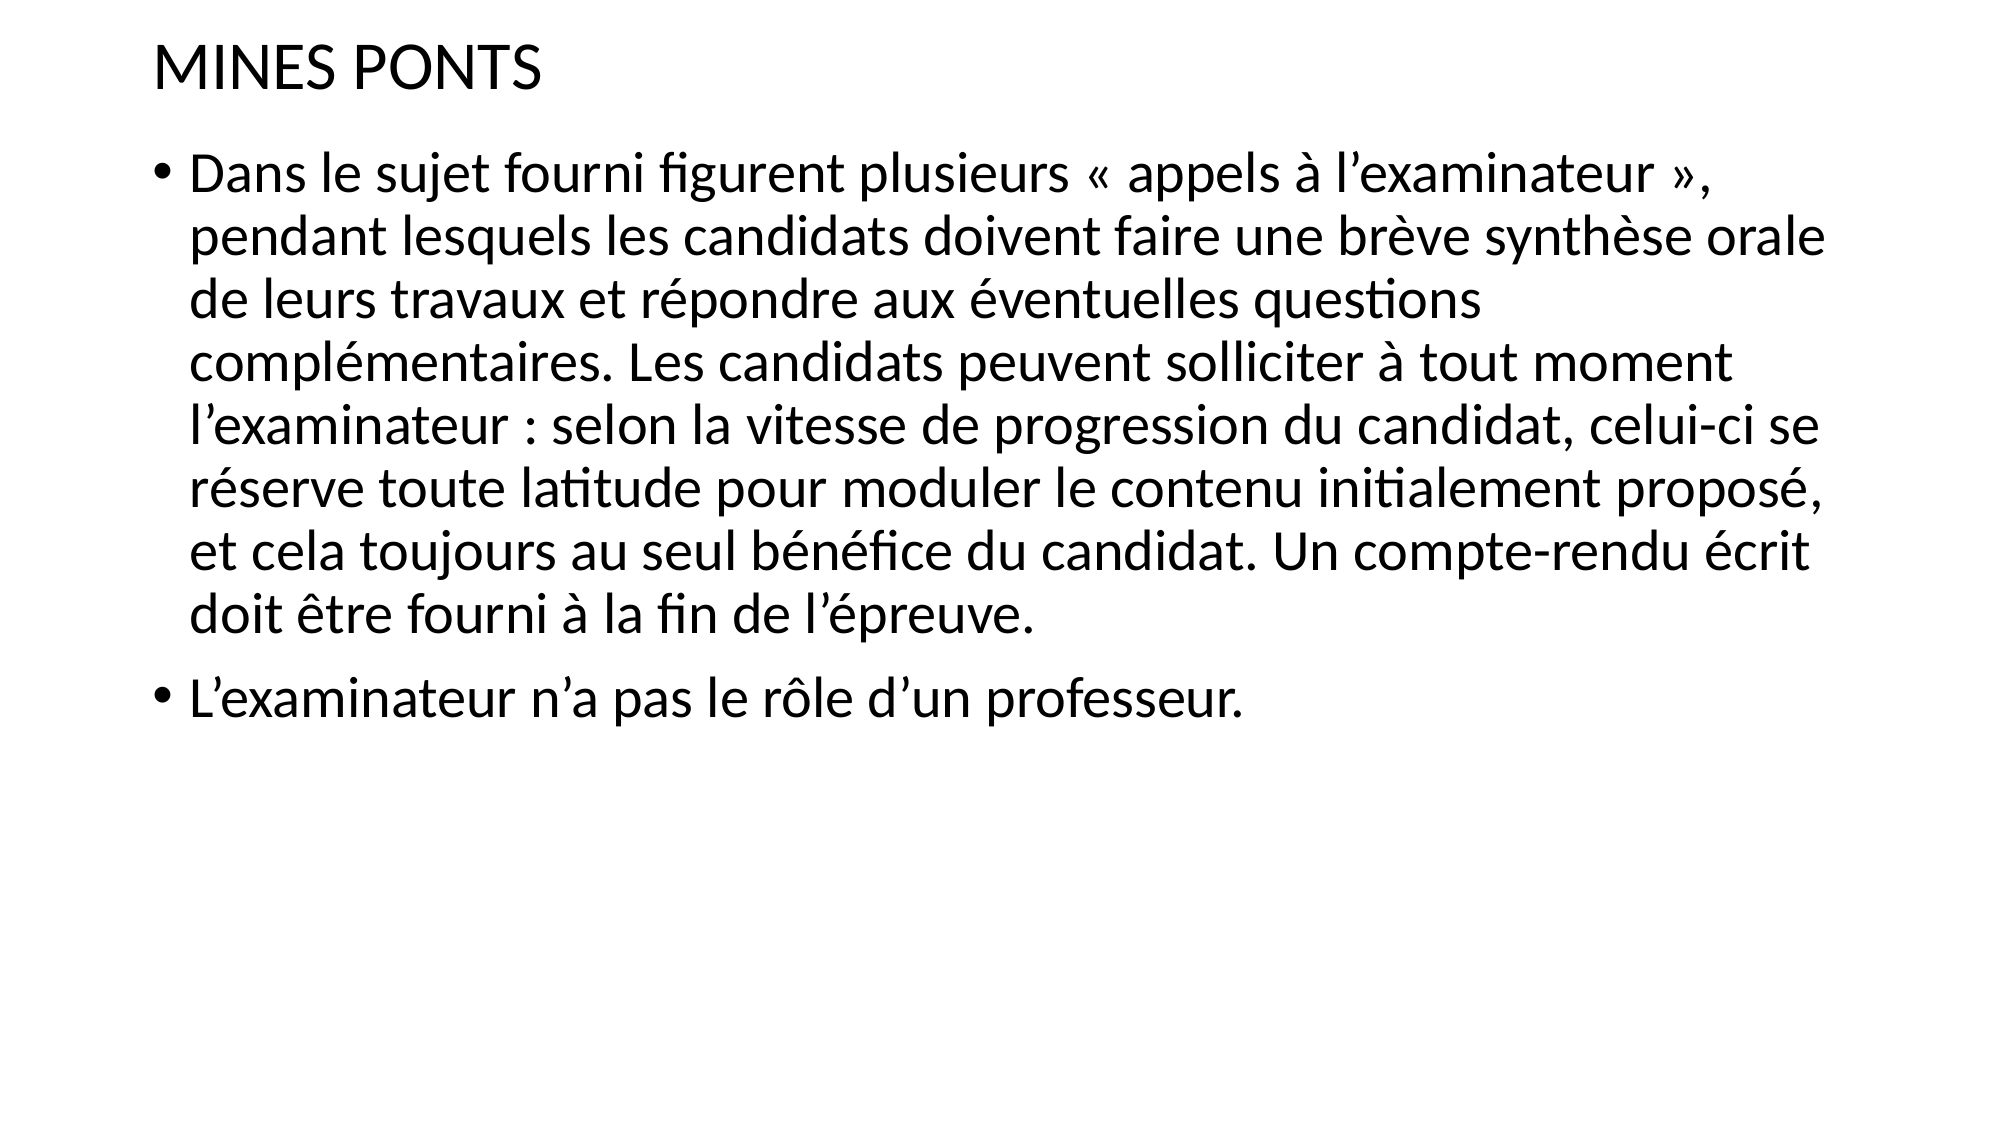

# MINES PONTS
Dans le sujet fourni figurent plusieurs « appels à l’examinateur », pendant lesquels les candidats doivent faire une brève synthèse orale de leurs travaux et répondre aux éventuelles questions complémentaires. Les candidats peuvent solliciter à tout moment l’examinateur : selon la vitesse de progression du candidat, celui-ci se réserve toute latitude pour moduler le contenu initialement proposé, et cela toujours au seul bénéfice du candidat. Un compte-rendu écrit doit être fourni à la fin de l’épreuve.
L’examinateur n’a pas le rôle d’un professeur.